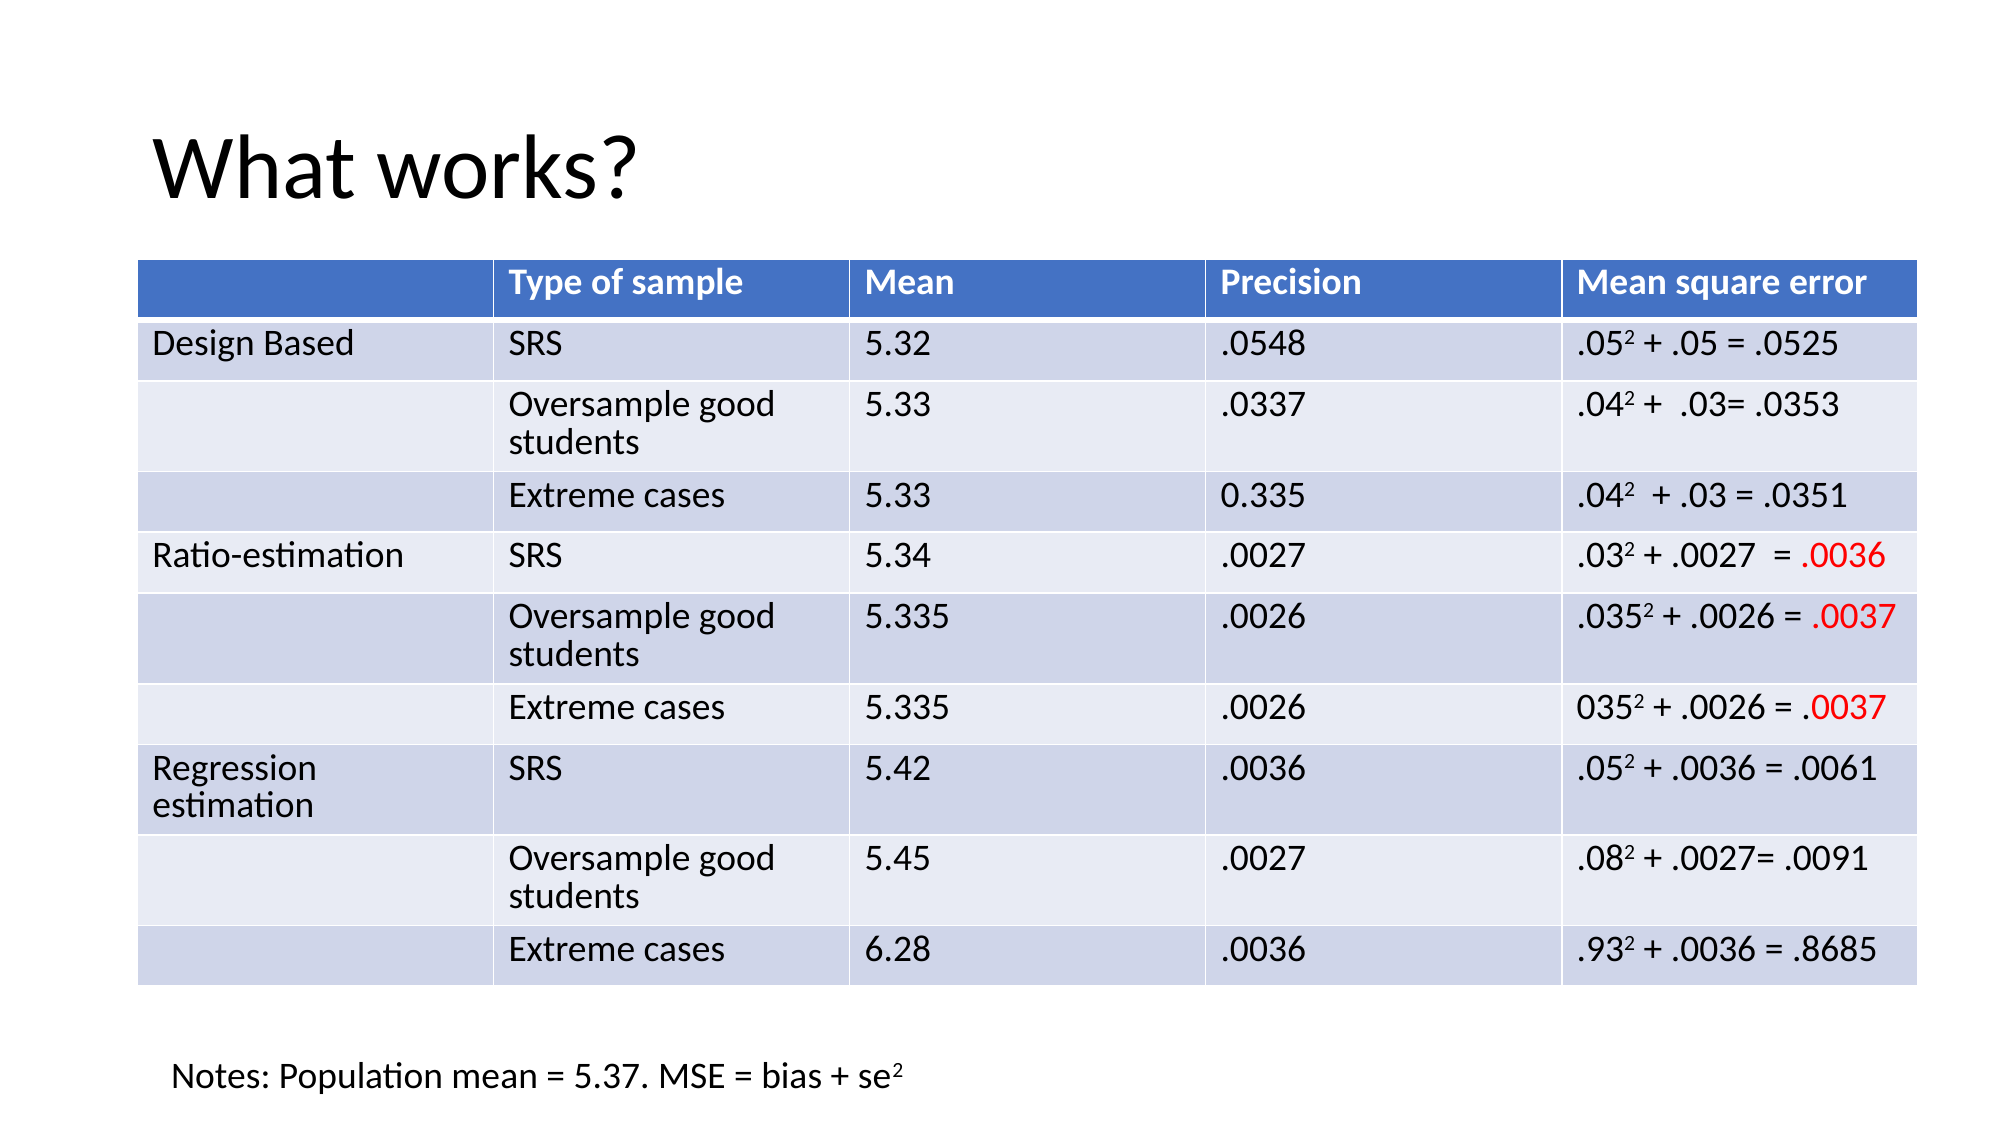

# What works?
|  | Type of sample | Mean | Precision | Mean square error |
| --- | --- | --- | --- | --- |
| Design Based | SRS | 5.32 | .0548 | .052 + .05 = .0525 |
|  | Oversample good students | 5.33 | .0337 | .042 + .03= .0353 |
|  | Extreme cases | 5.33 | 0.335 | .042 + .03 = .0351 |
| Ratio-estimation | SRS | 5.34 | .0027 | .032 + .0027 = .0036 |
|  | Oversample good students | 5.335 | .0026 | .0352 + .0026 = .0037 |
|  | Extreme cases | 5.335 | .0026 | 0352 + .0026 = .0037 |
| Regression estimation | SRS | 5.42 | .0036 | .052 + .0036 = .0061 |
|  | Oversample good students | 5.45 | .0027 | .082 + .0027= .0091 |
|  | Extreme cases | 6.28 | .0036 | .932 + .0036 = .8685 |
Notes: Population mean = 5.37. MSE = bias + se2